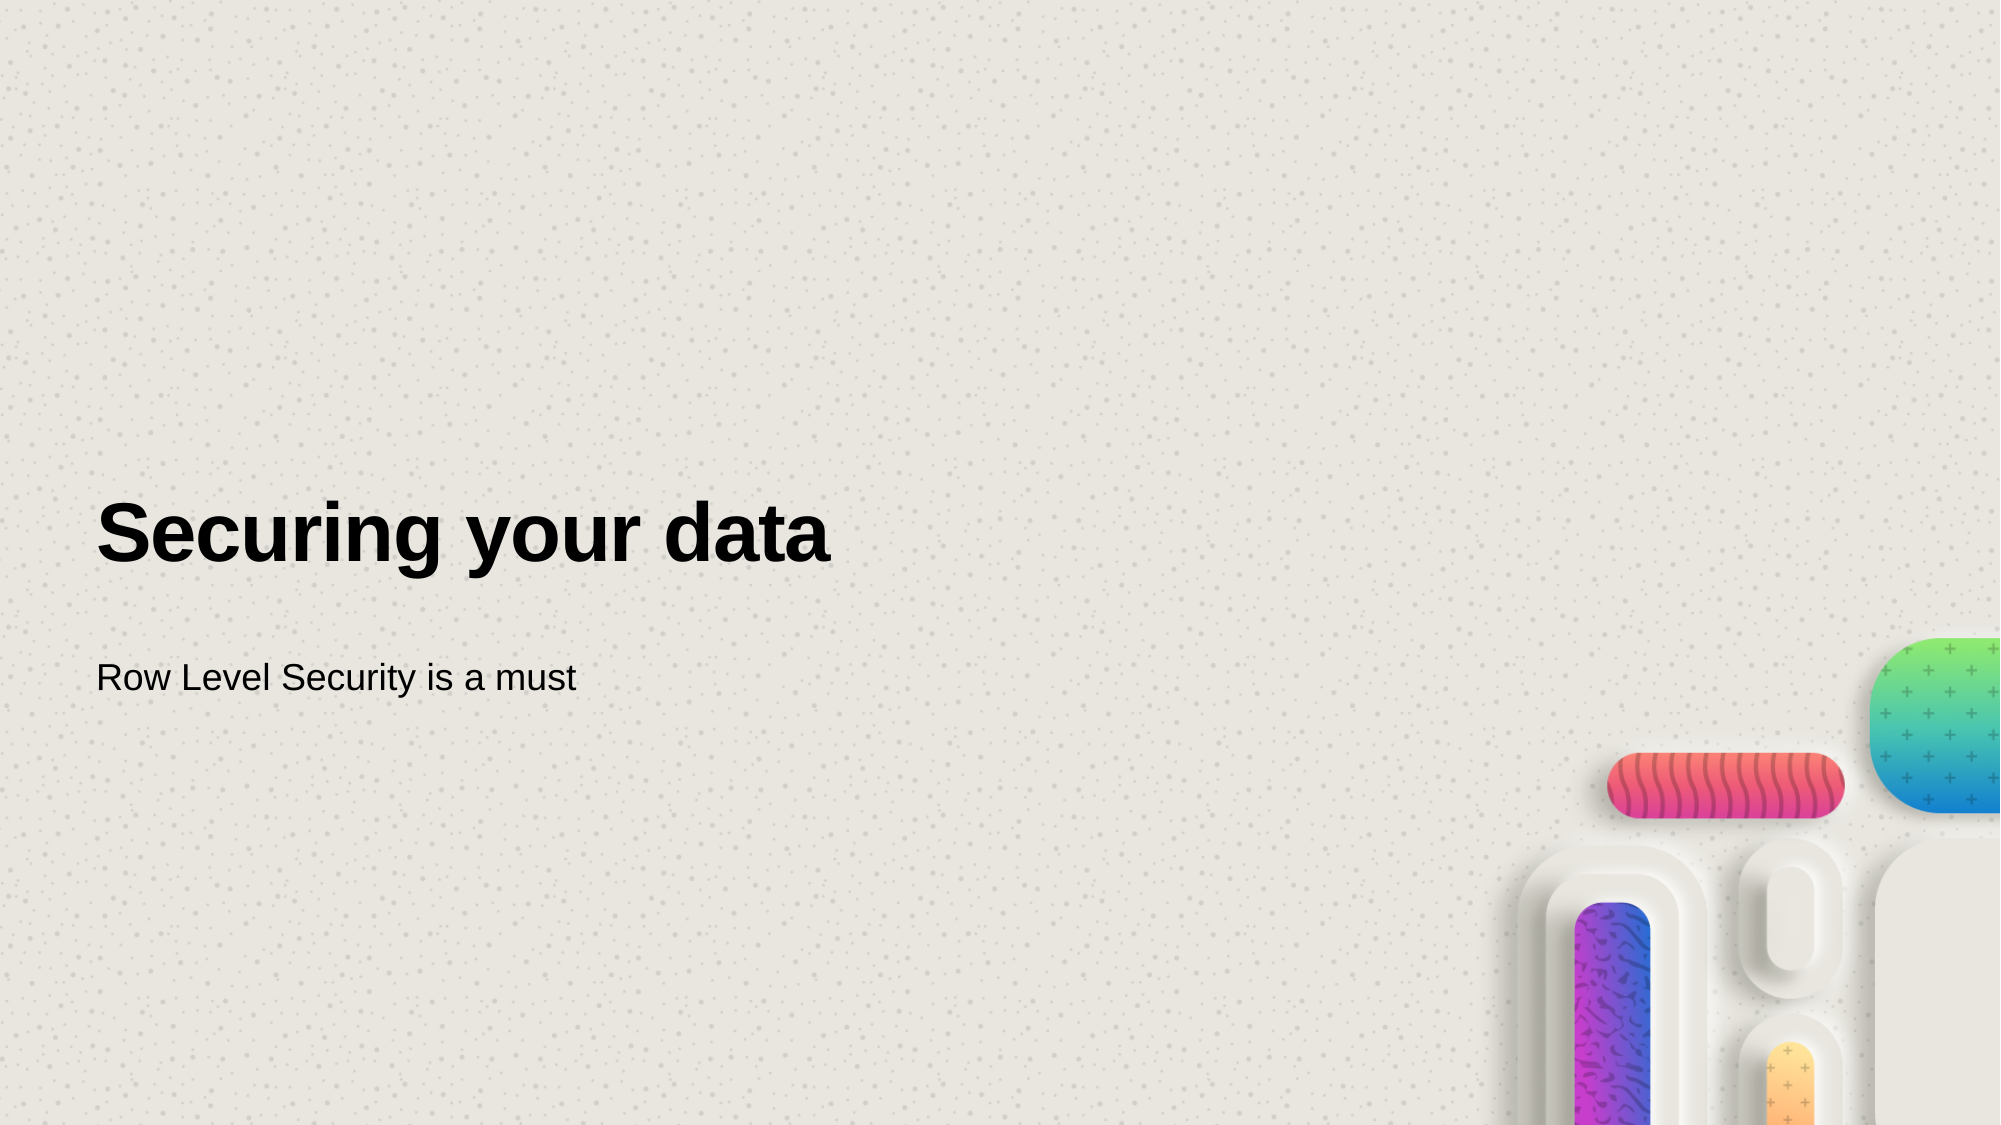

# Securing your data
Row Level Security is a must